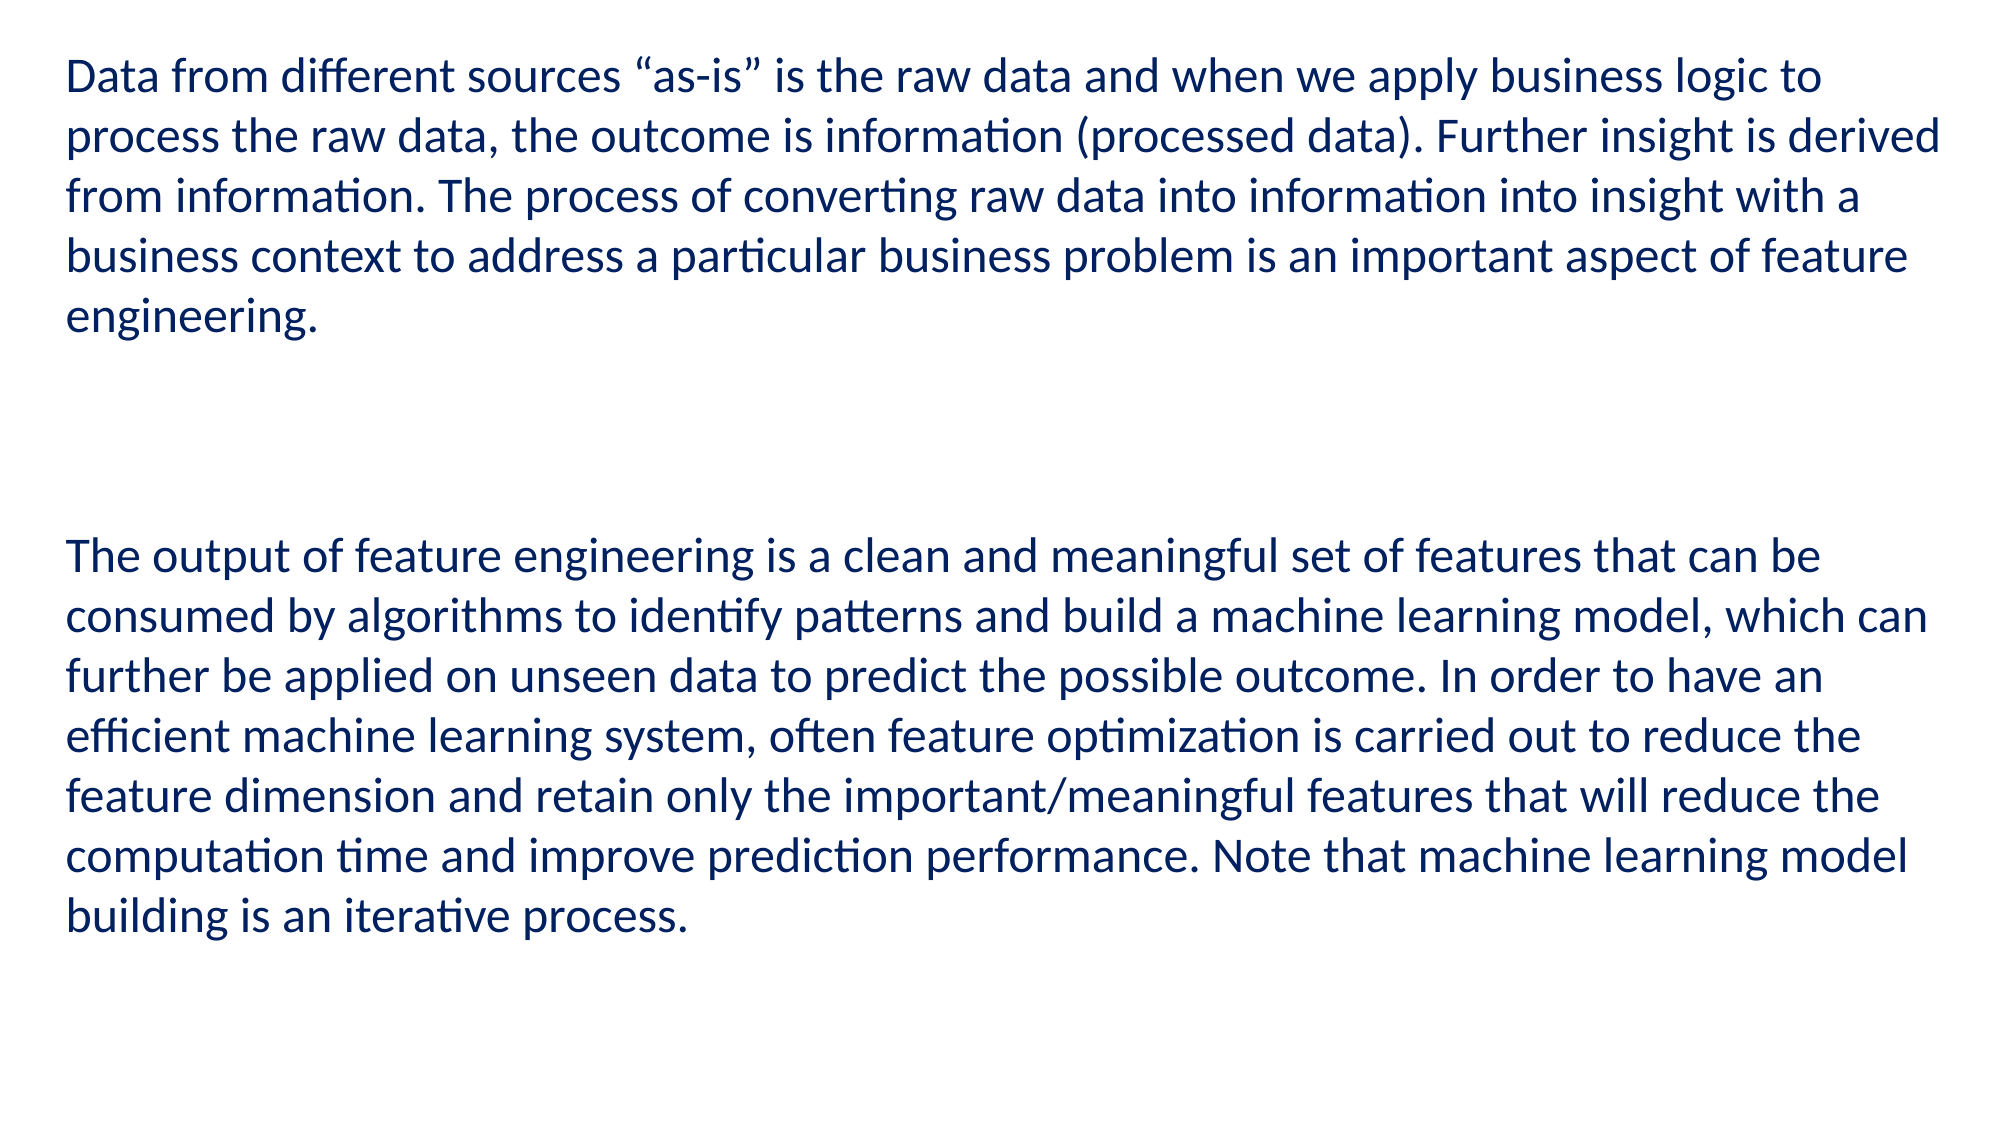

Data from different sources “as-is” is the raw data and when we apply business logic to process the raw data, the outcome is information (processed data). Further insight is derived from information. The process of converting raw data into information into insight with a business context to address a particular business problem is an important aspect of feature engineering.

The output of feature engineering is a clean and meaningful set of features that can be consumed by algorithms to identify patterns and build a machine learning model, which can further be applied on unseen data to predict the possible outcome. In order to have an efficient machine learning system, often feature optimization is carried out to reduce the feature dimension and retain only the important/meaningful features that will reduce the computation time and improve prediction performance. Note that machine learning model building is an iterative process.